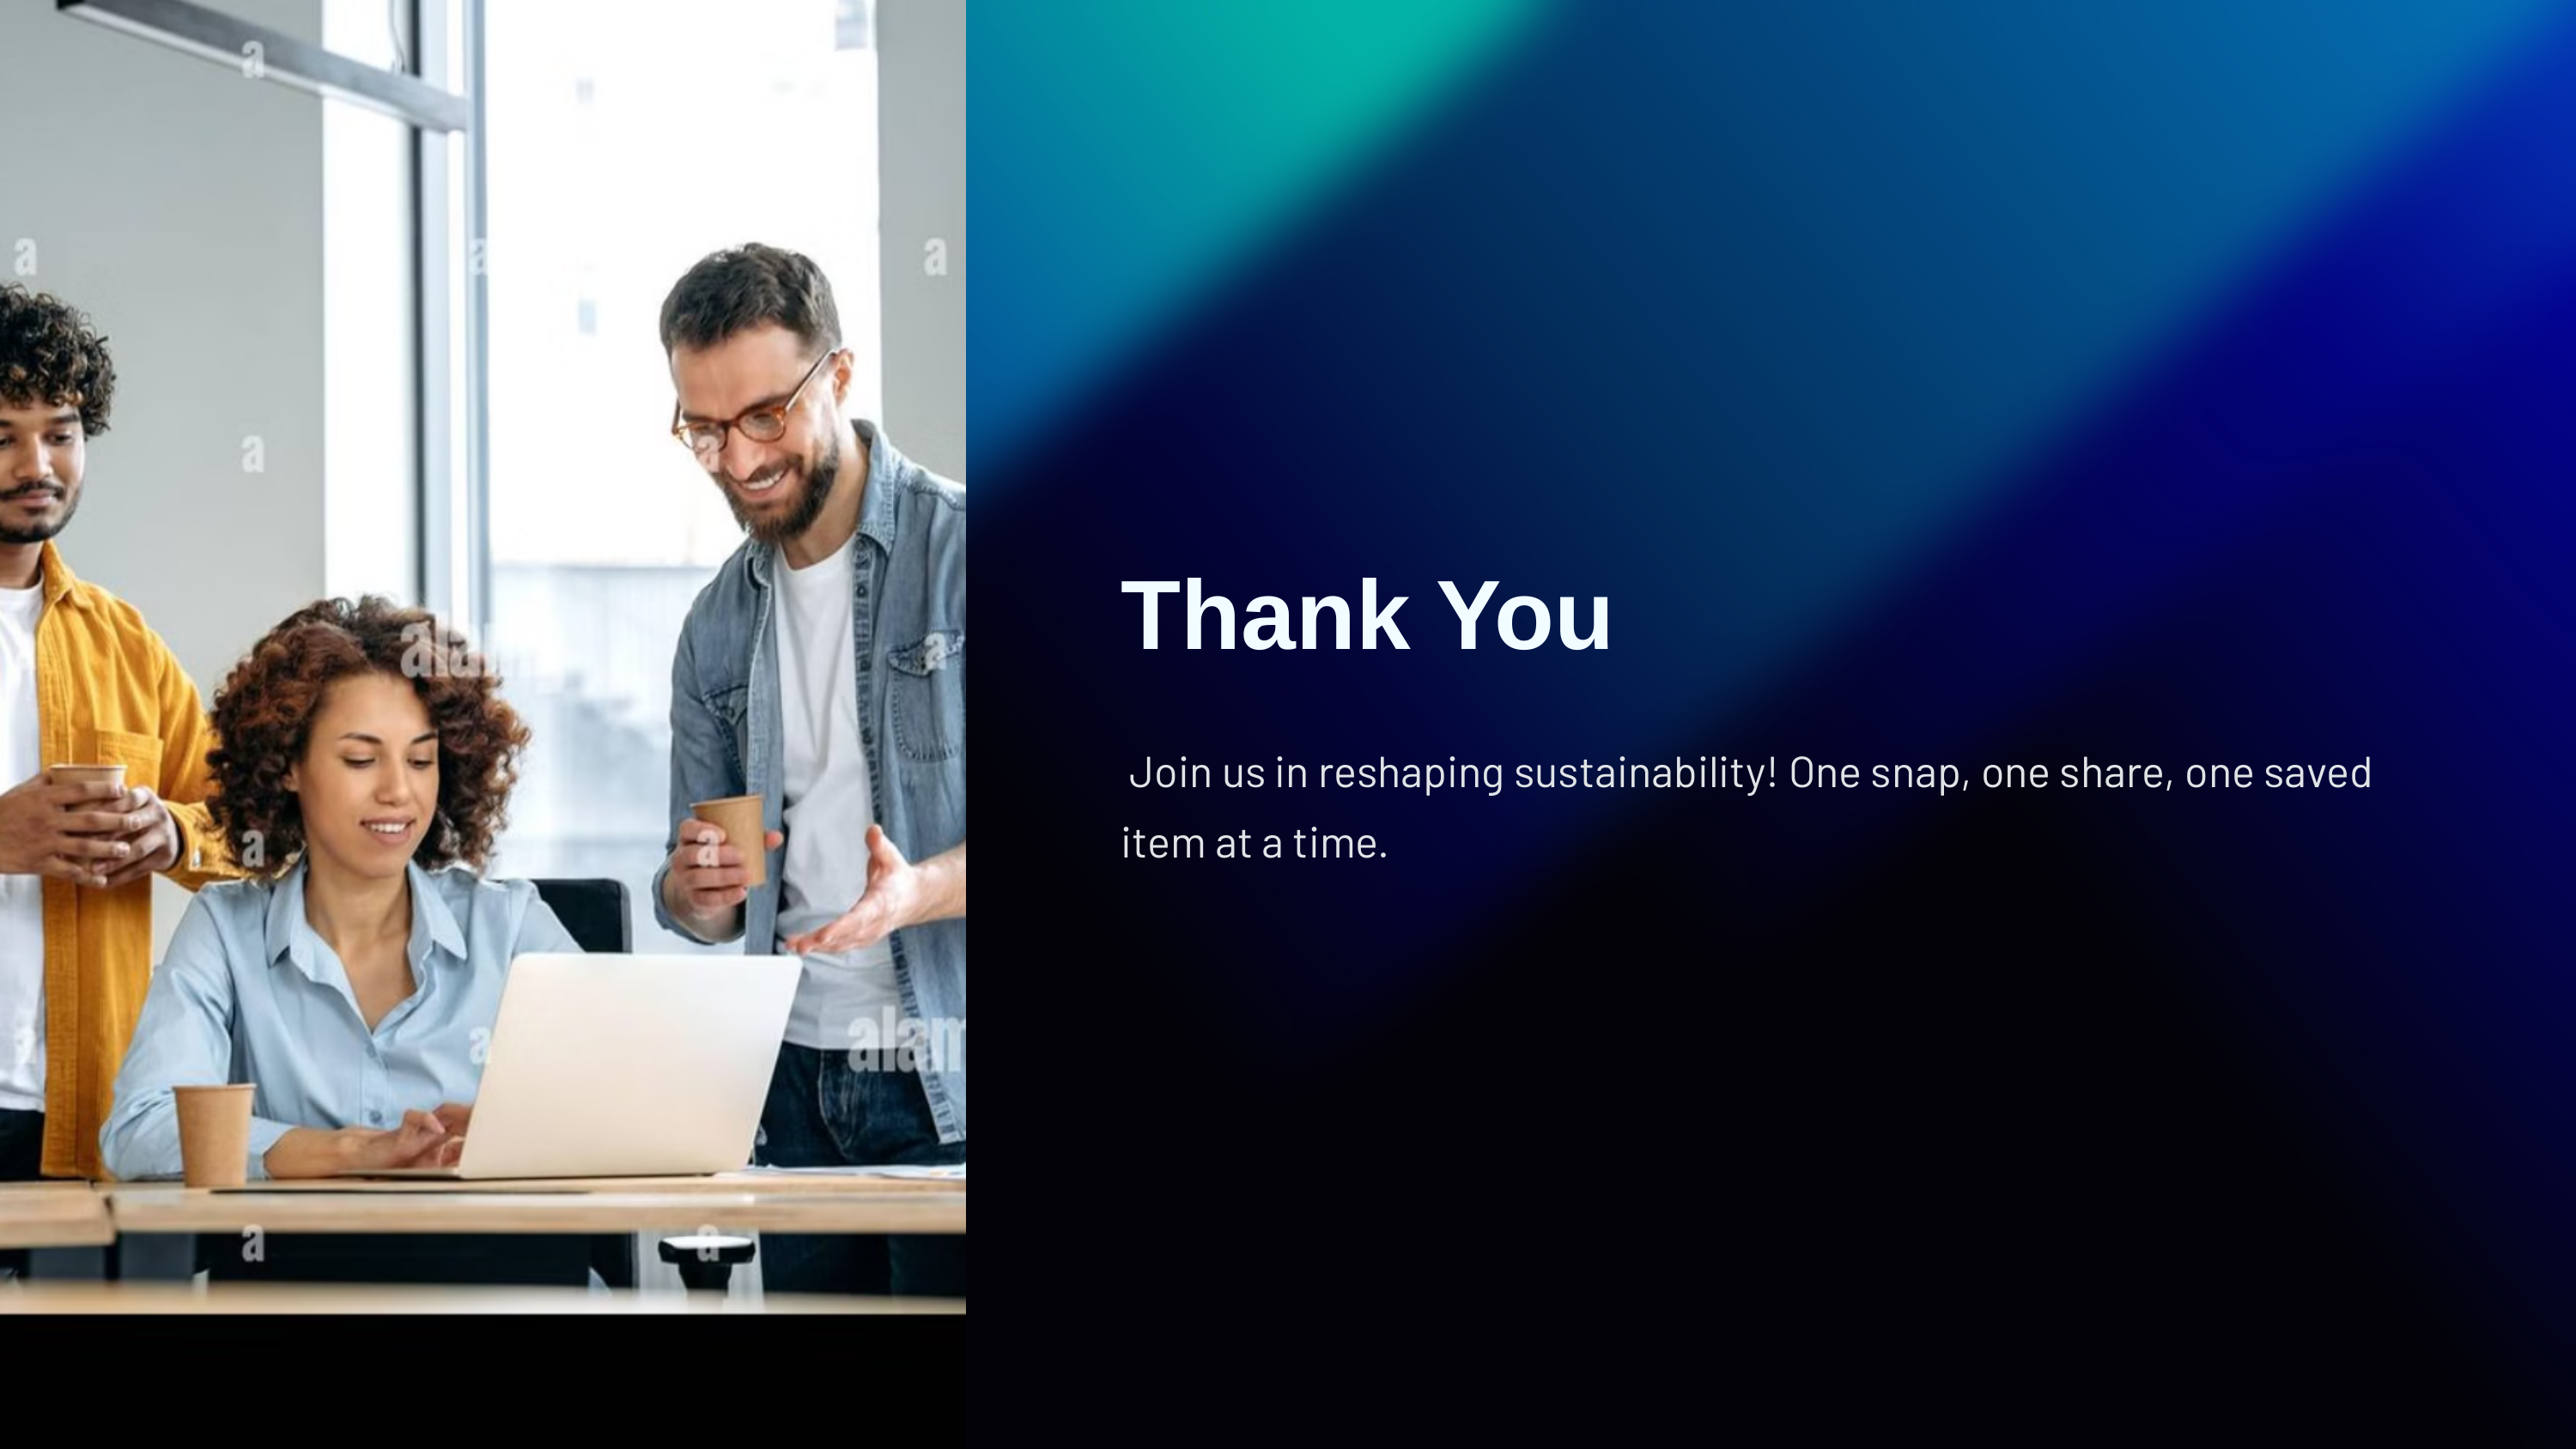

Thank You

 Join us in reshaping sustainability! One snap, one share, one saved item at a time.